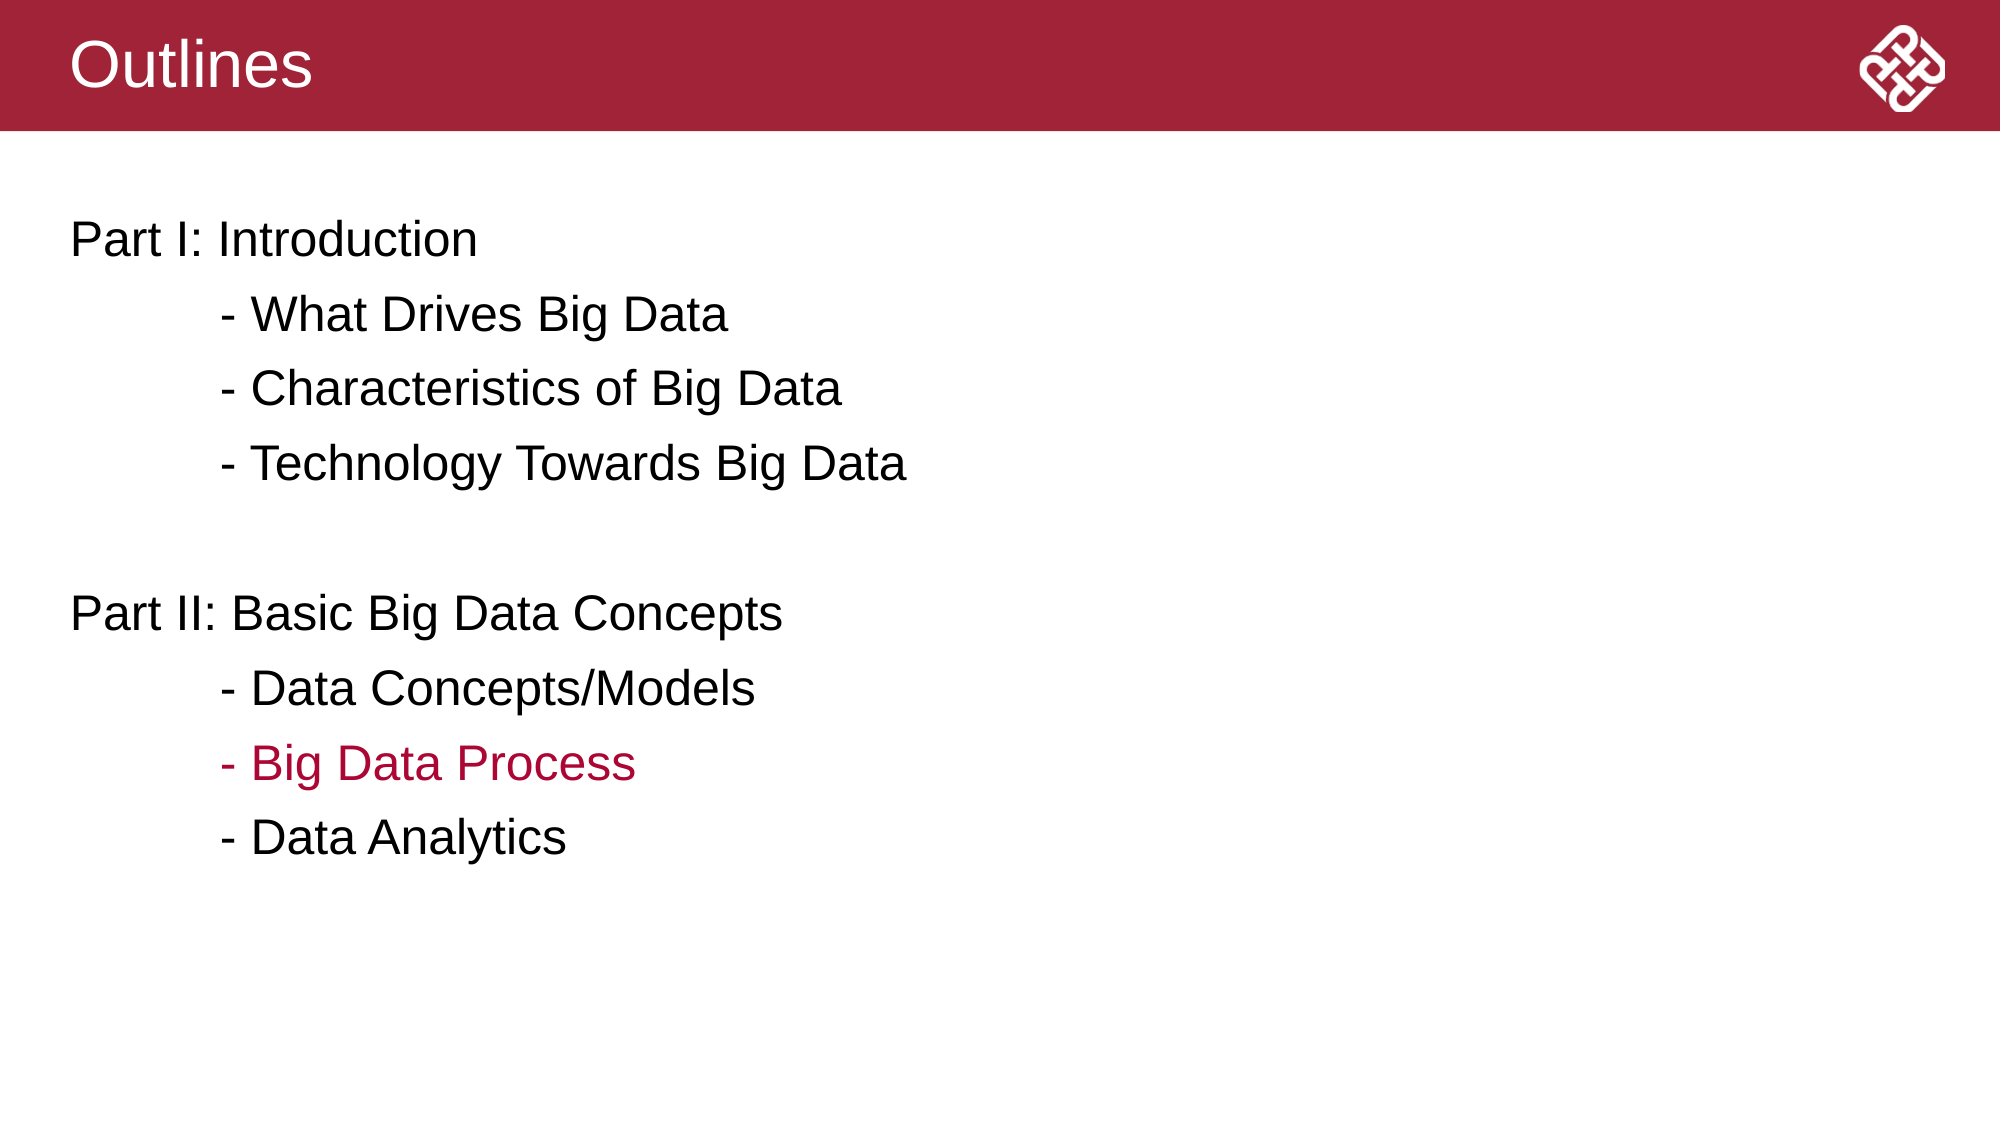

# Outlines

Part I: Introduction
	- What Drives Big Data
	- Characteristics of Big Data
	- Technology Towards Big Data

Part II: Basic Big Data Concepts
	- Data Concepts/Models
	- Big Data Process
	- Data Analytics